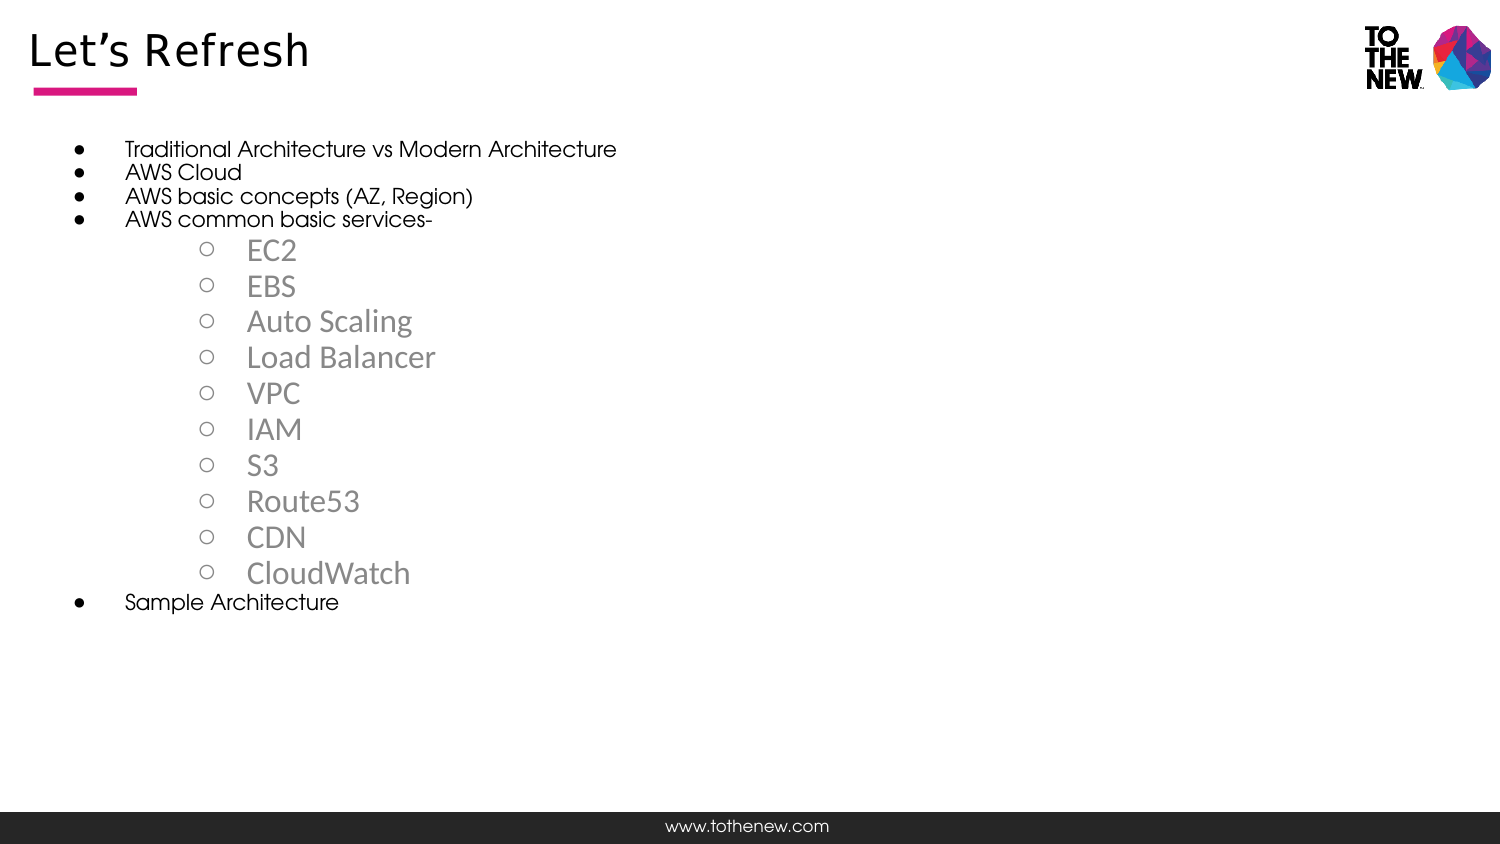

# Let’s Refresh

Traditional Architecture vs Modern Architecture
AWS Cloud
AWS basic concepts (AZ, Region)
AWS common basic services-
EC2
EBS
Auto Scaling
Load Balancer
VPC
IAM
S3
Route53
CDN
CloudWatch
Sample Architecture